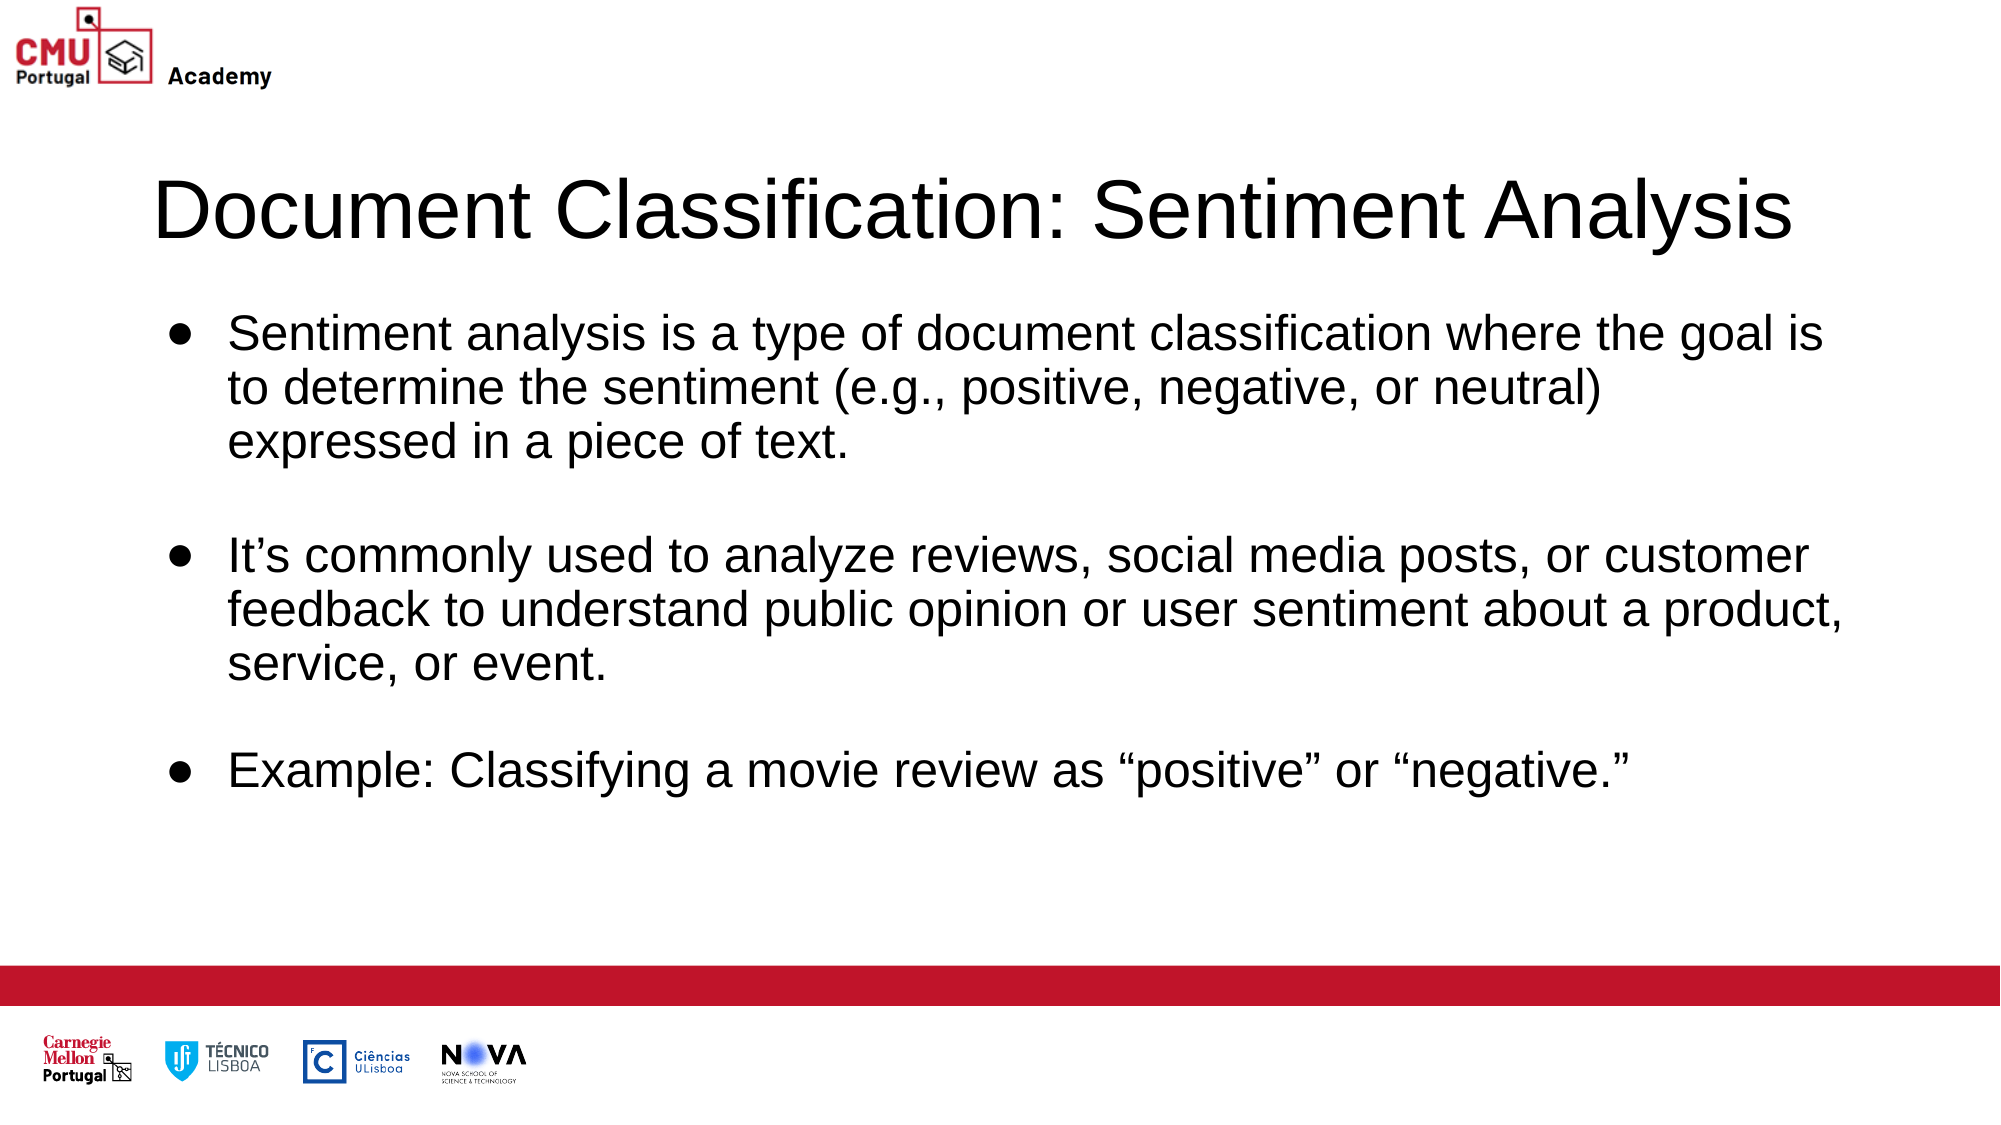

# Document Classification: Sentiment Analysis
Sentiment analysis is a type of document classification where the goal is to determine the sentiment (e.g., positive, negative, or neutral) expressed in a piece of text.
It’s commonly used to analyze reviews, social media posts, or customer feedback to understand public opinion or user sentiment about a product, service, or event.
Example: Classifying a movie review as “positive” or “negative.”